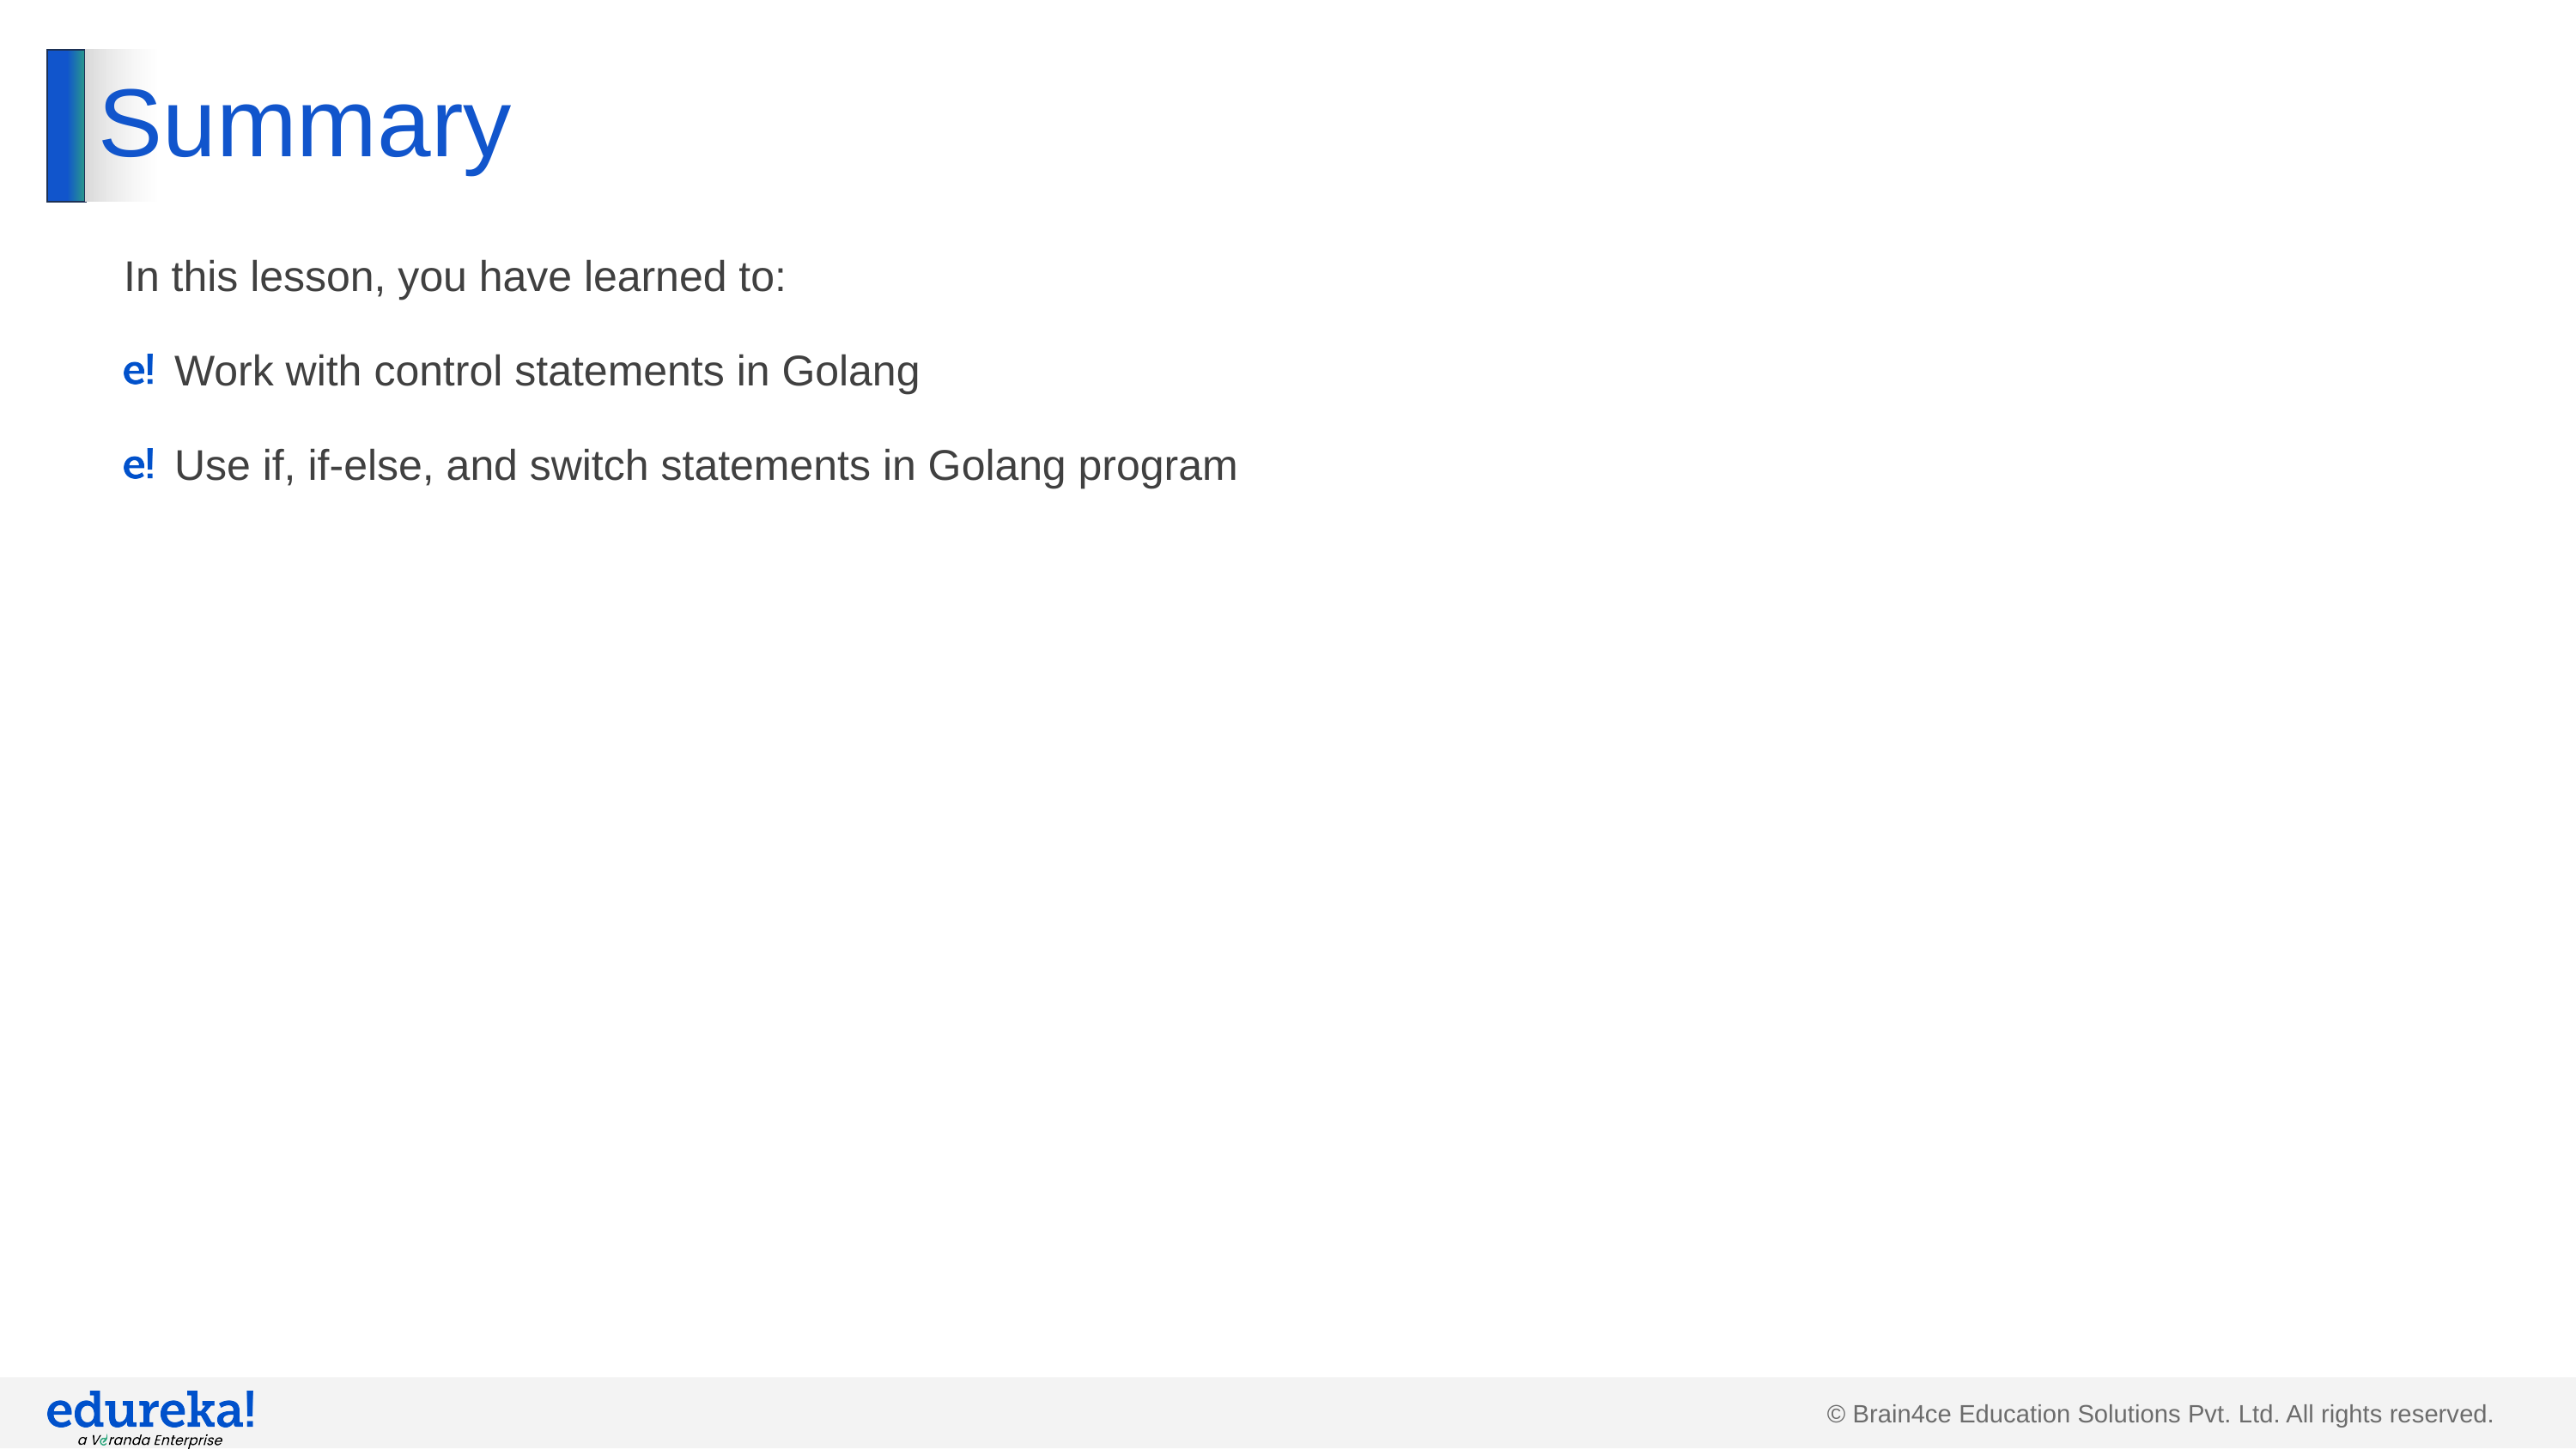

# Summary
In this lesson, you have learned to:
Work with control statements in Golang
Use if, if-else, and switch statements in Golang program